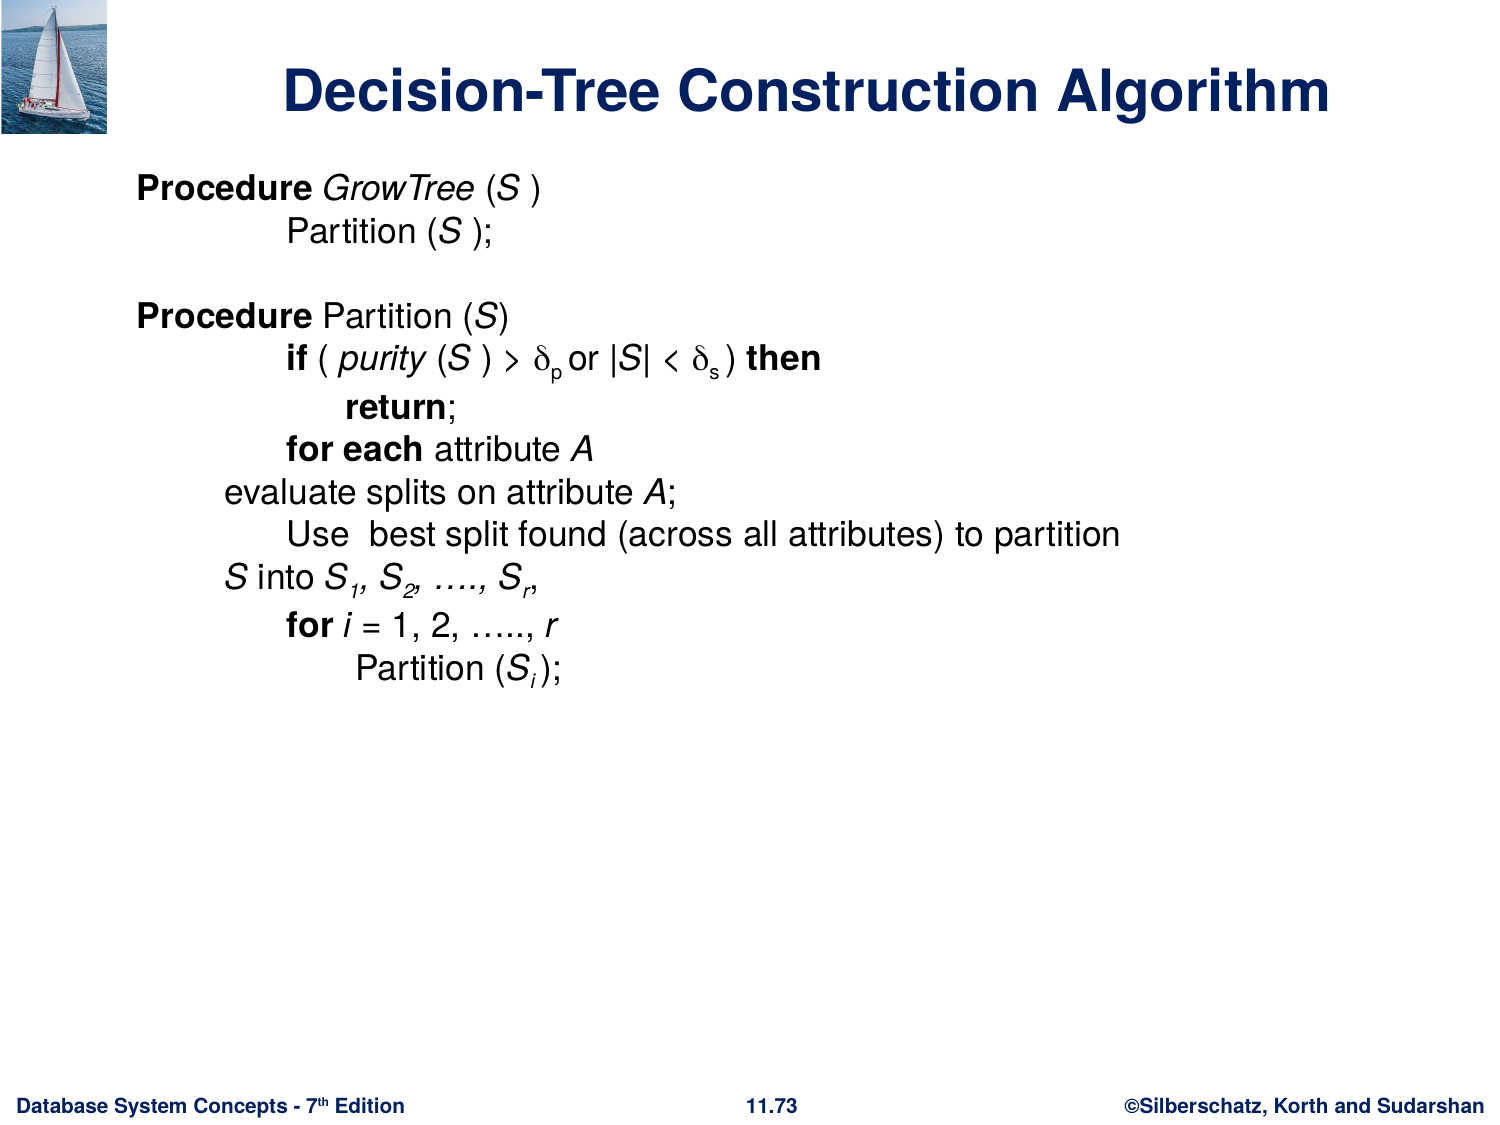

# Decision-Tree Construction Algorithm
	Procedure GrowTree (S )
	Partition (S );
Procedure Partition (S)
	if ( purity (S ) > δp or |S| < δs ) then
	      return;
	for each attribute A
         evaluate splits on attribute A;
	Use  best split found (across all attributes) to partition
         S into S1, S2, …., Sr,
	for i = 1, 2, ….., r
	       Partition (Si );